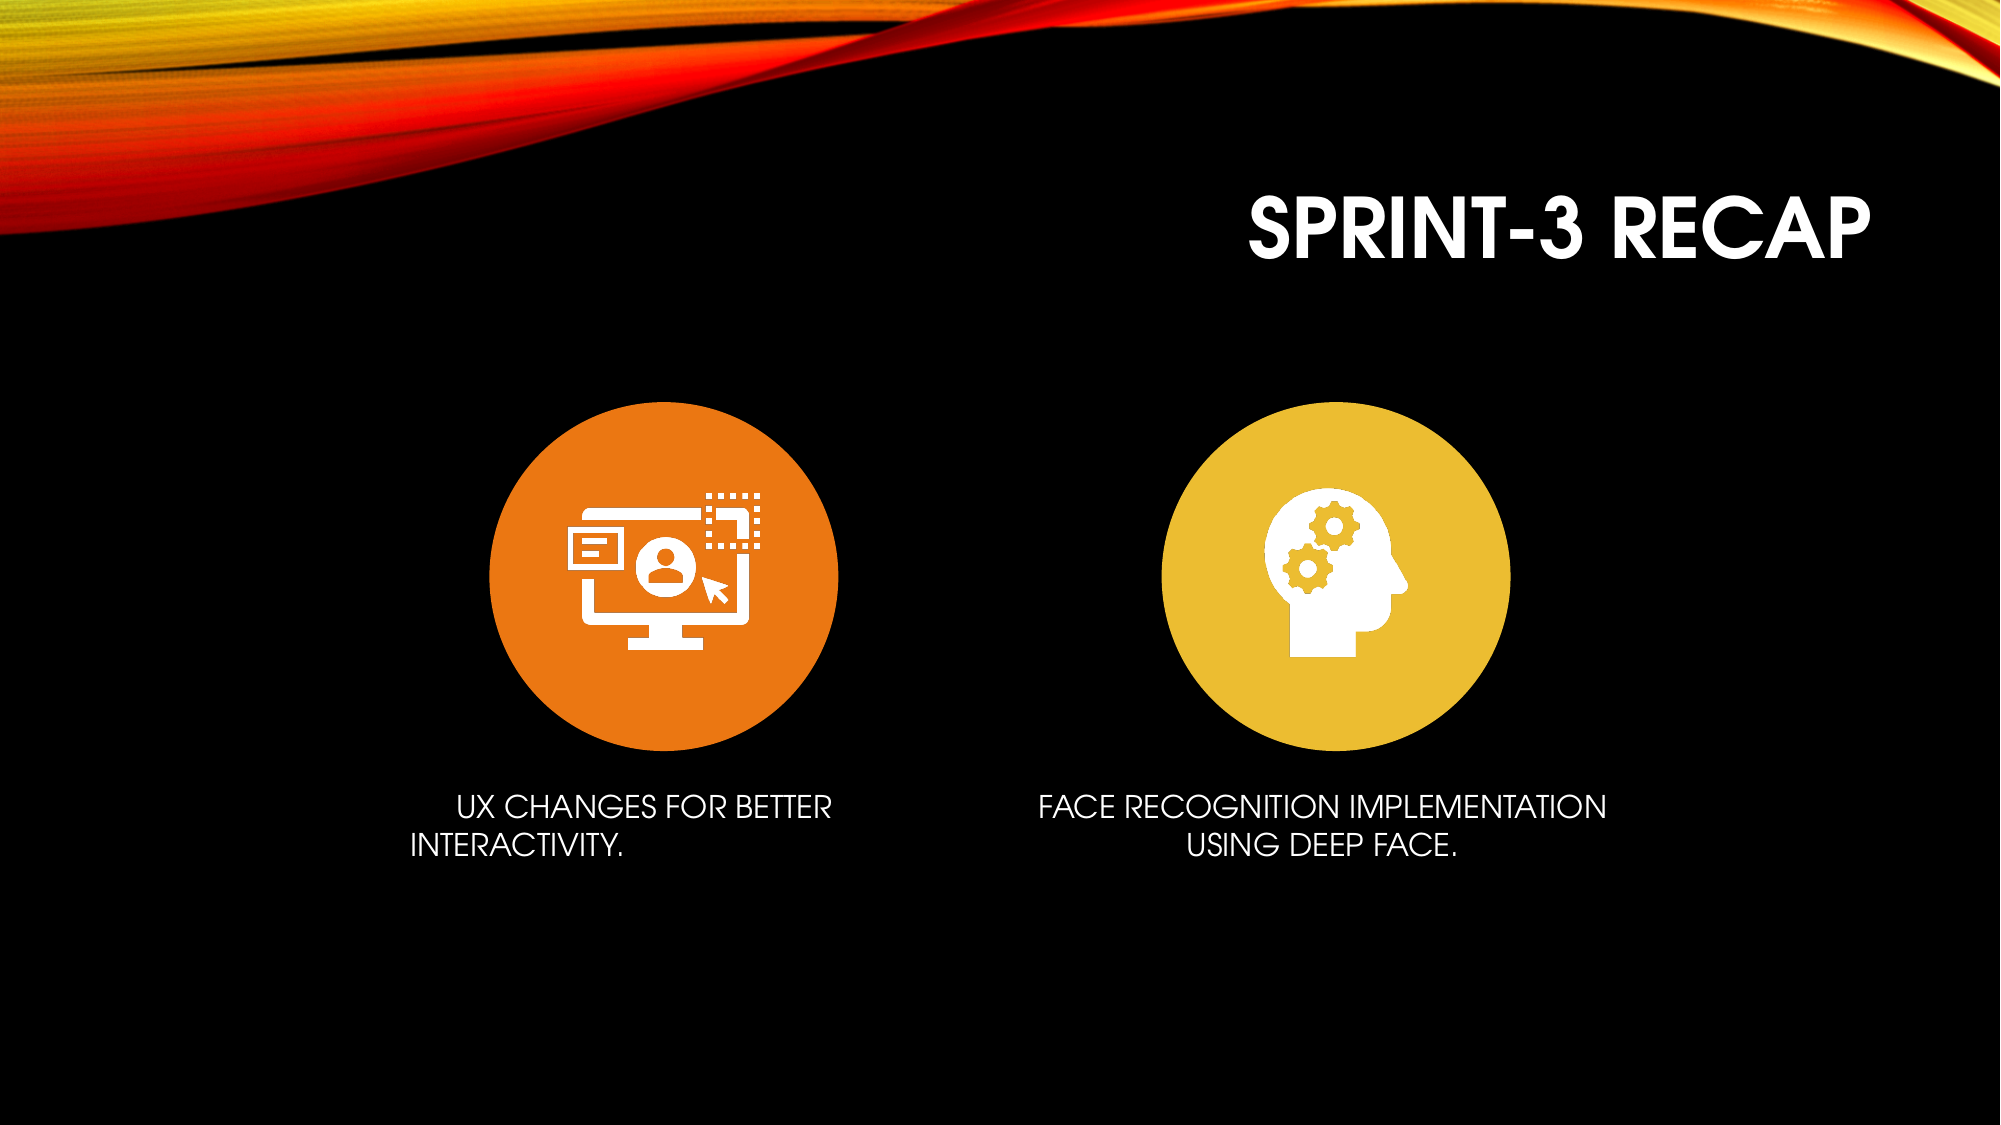

Sprint-3 Recap
UX Changes for better interactivity.
Face recognition implementation using deep face.